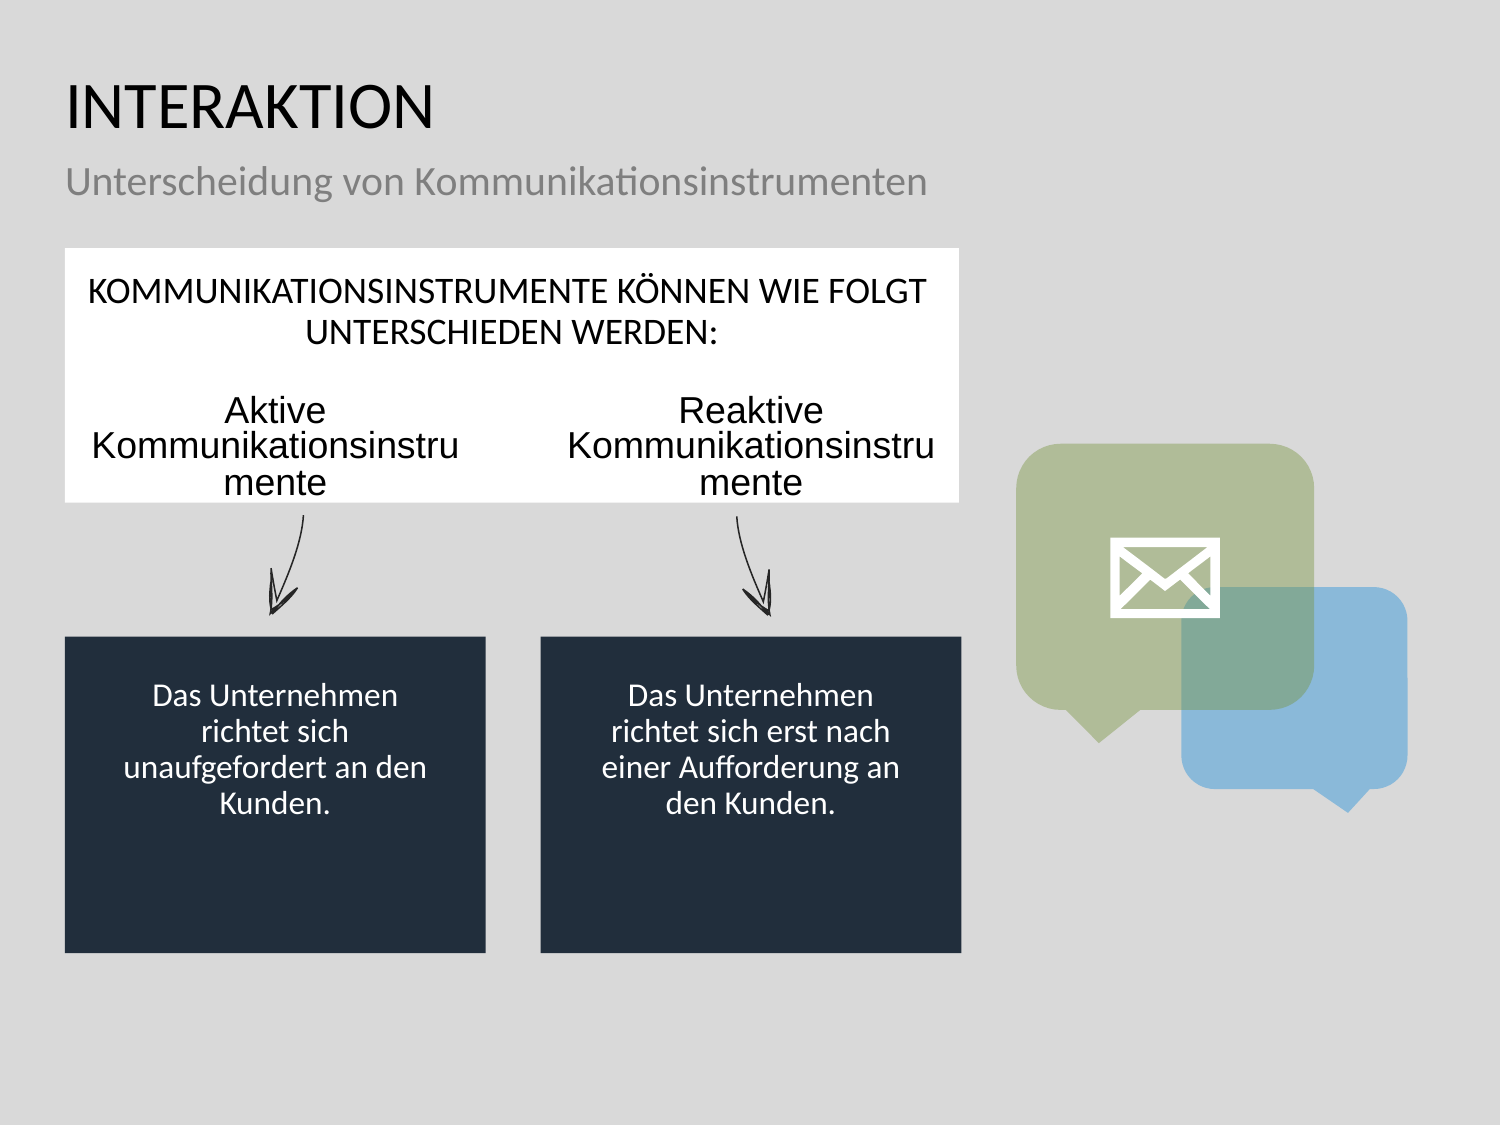

# INTERAKTION
Unterscheidung von Kommunikationsinstrumenten
KOMMUNIKATIONSINSTRUMENTE KÖNNEN WIE FOLGT
UNTERSCHIEDEN WERDEN:
Aktive Kommunikationsinstrumente
Reaktive Kommunikationsinstrumente

Das Unternehmen richtet sich unaufgefordert an den Kunden.
Das Unternehmen richtet sich erst nach einer Aufforderung an den Kunden.